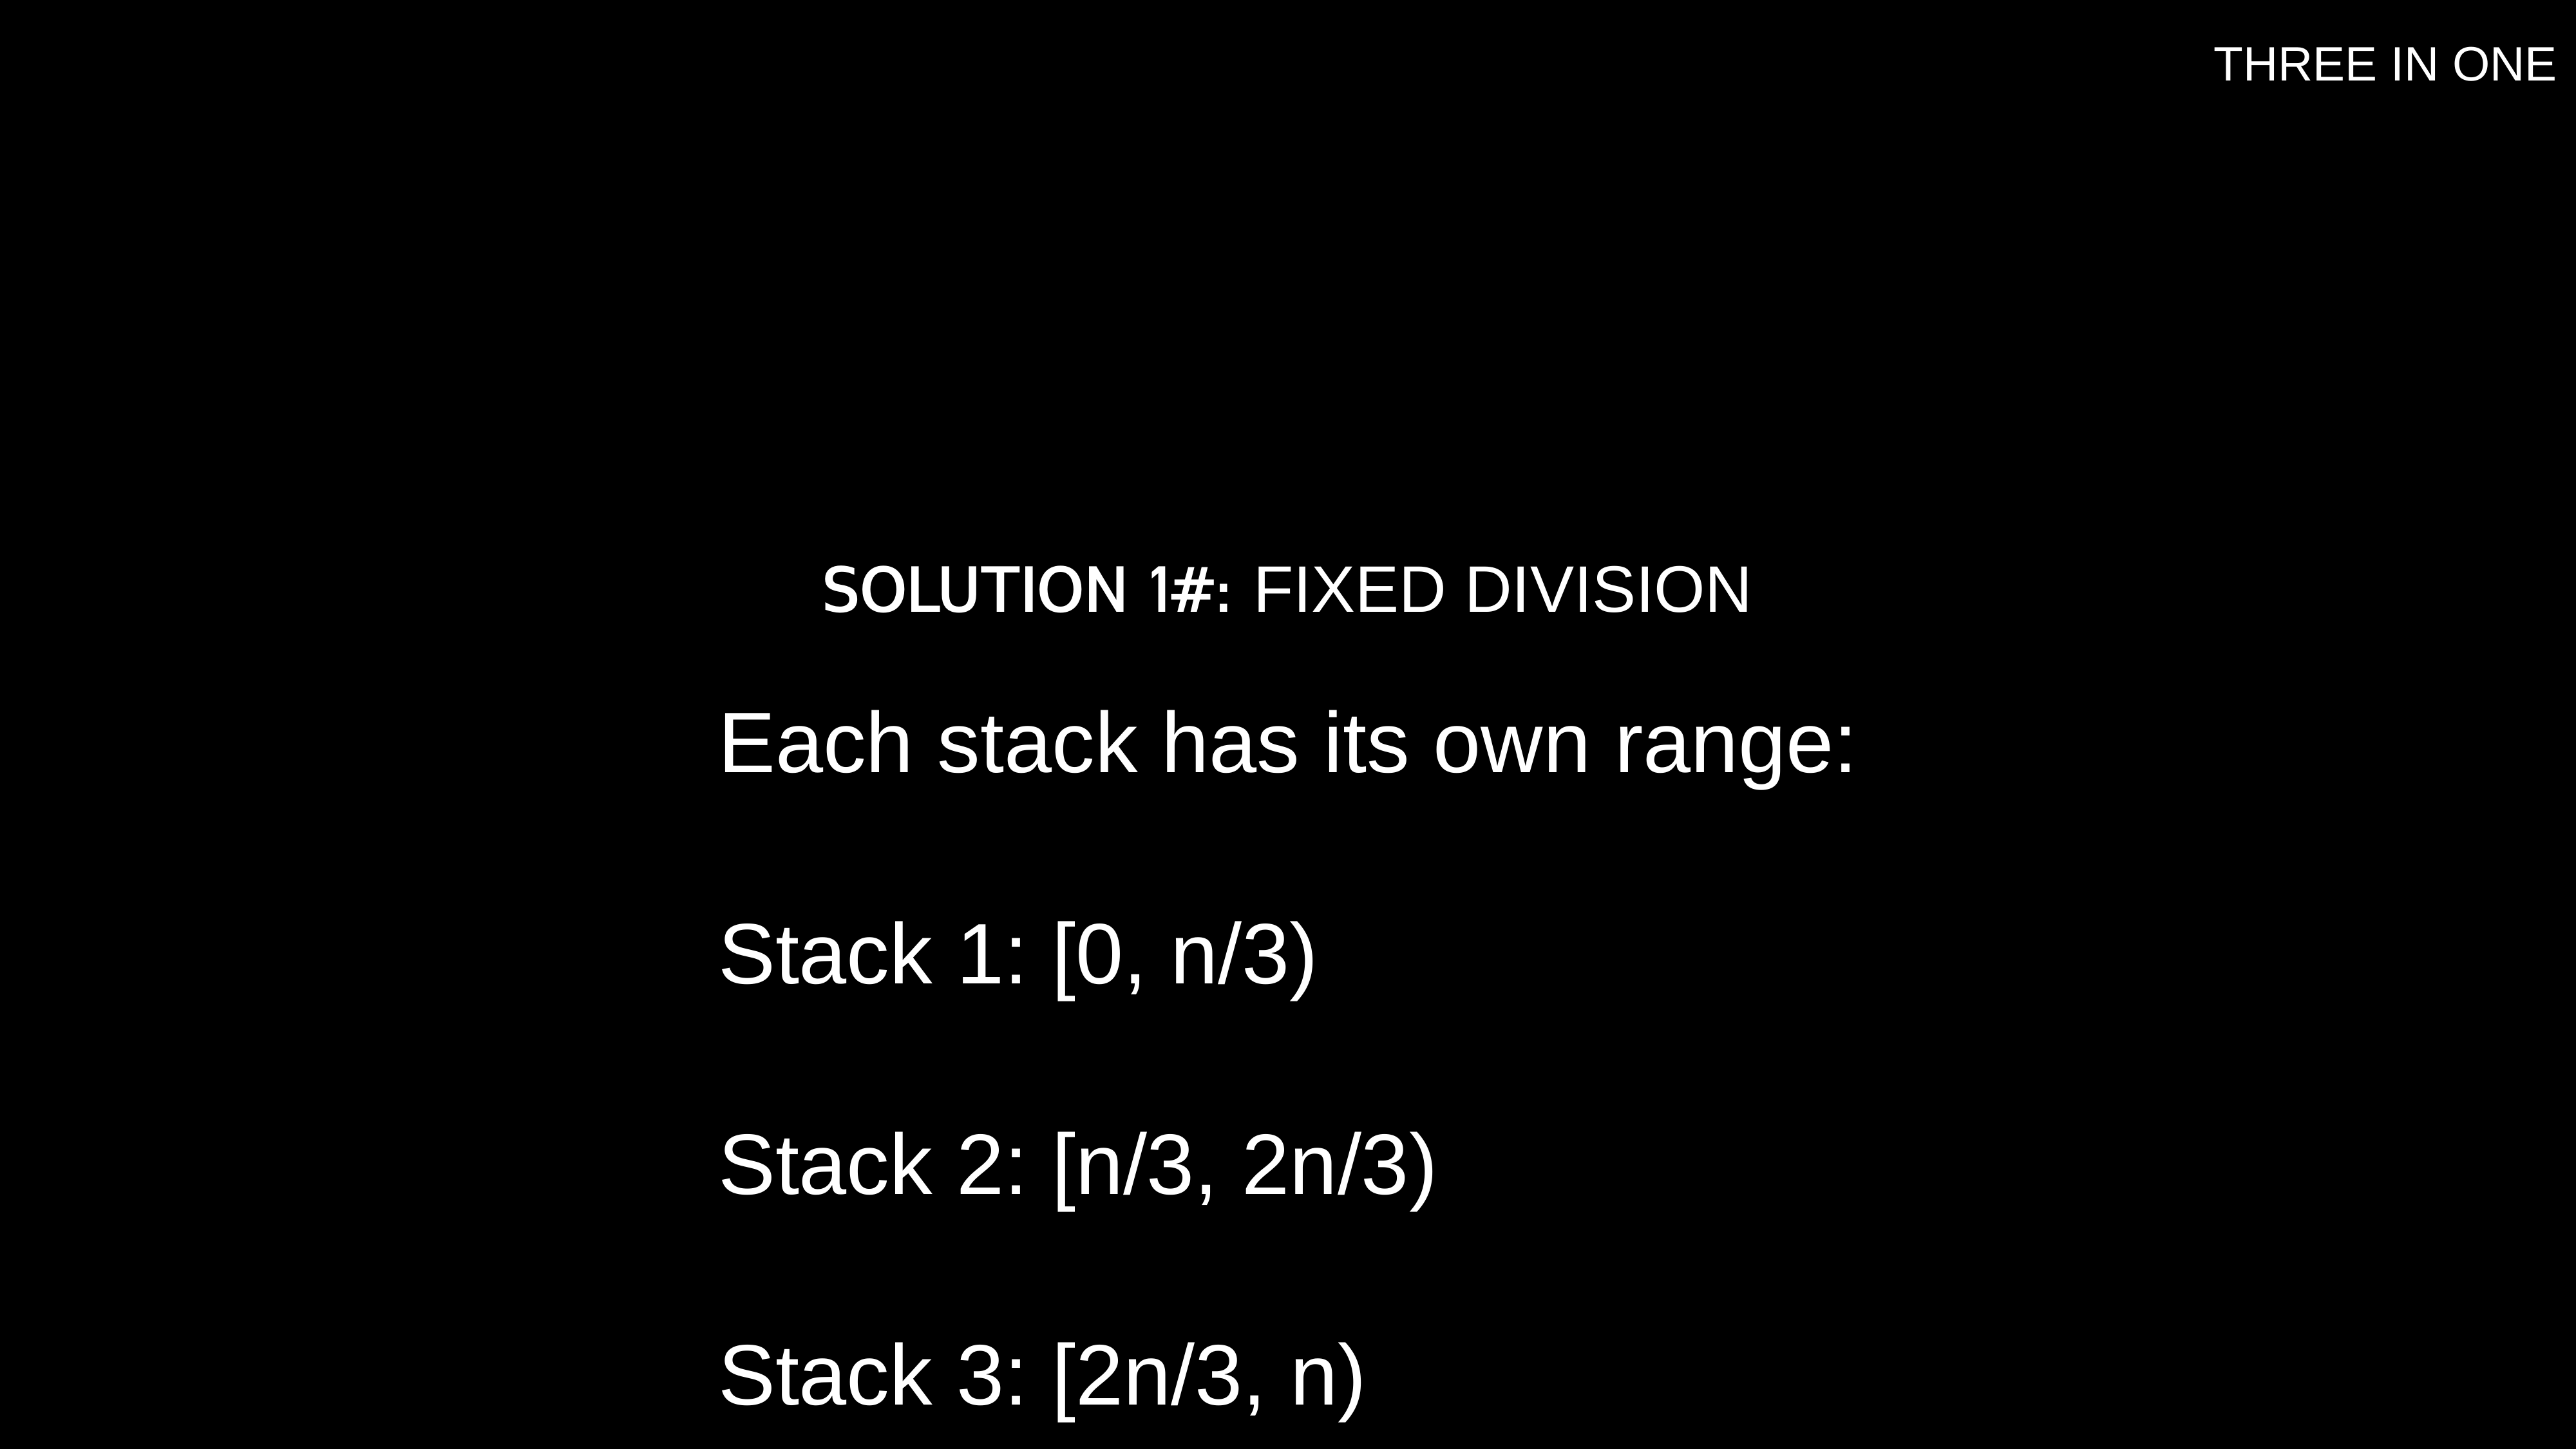

THREE IN ONE
# Solution 1#: Fixed Division
Each stack has its own range:
Stack 1: [0, n/3)
Stack 2: [n/3, 2n/3)
Stack 3: [2n/3, n)